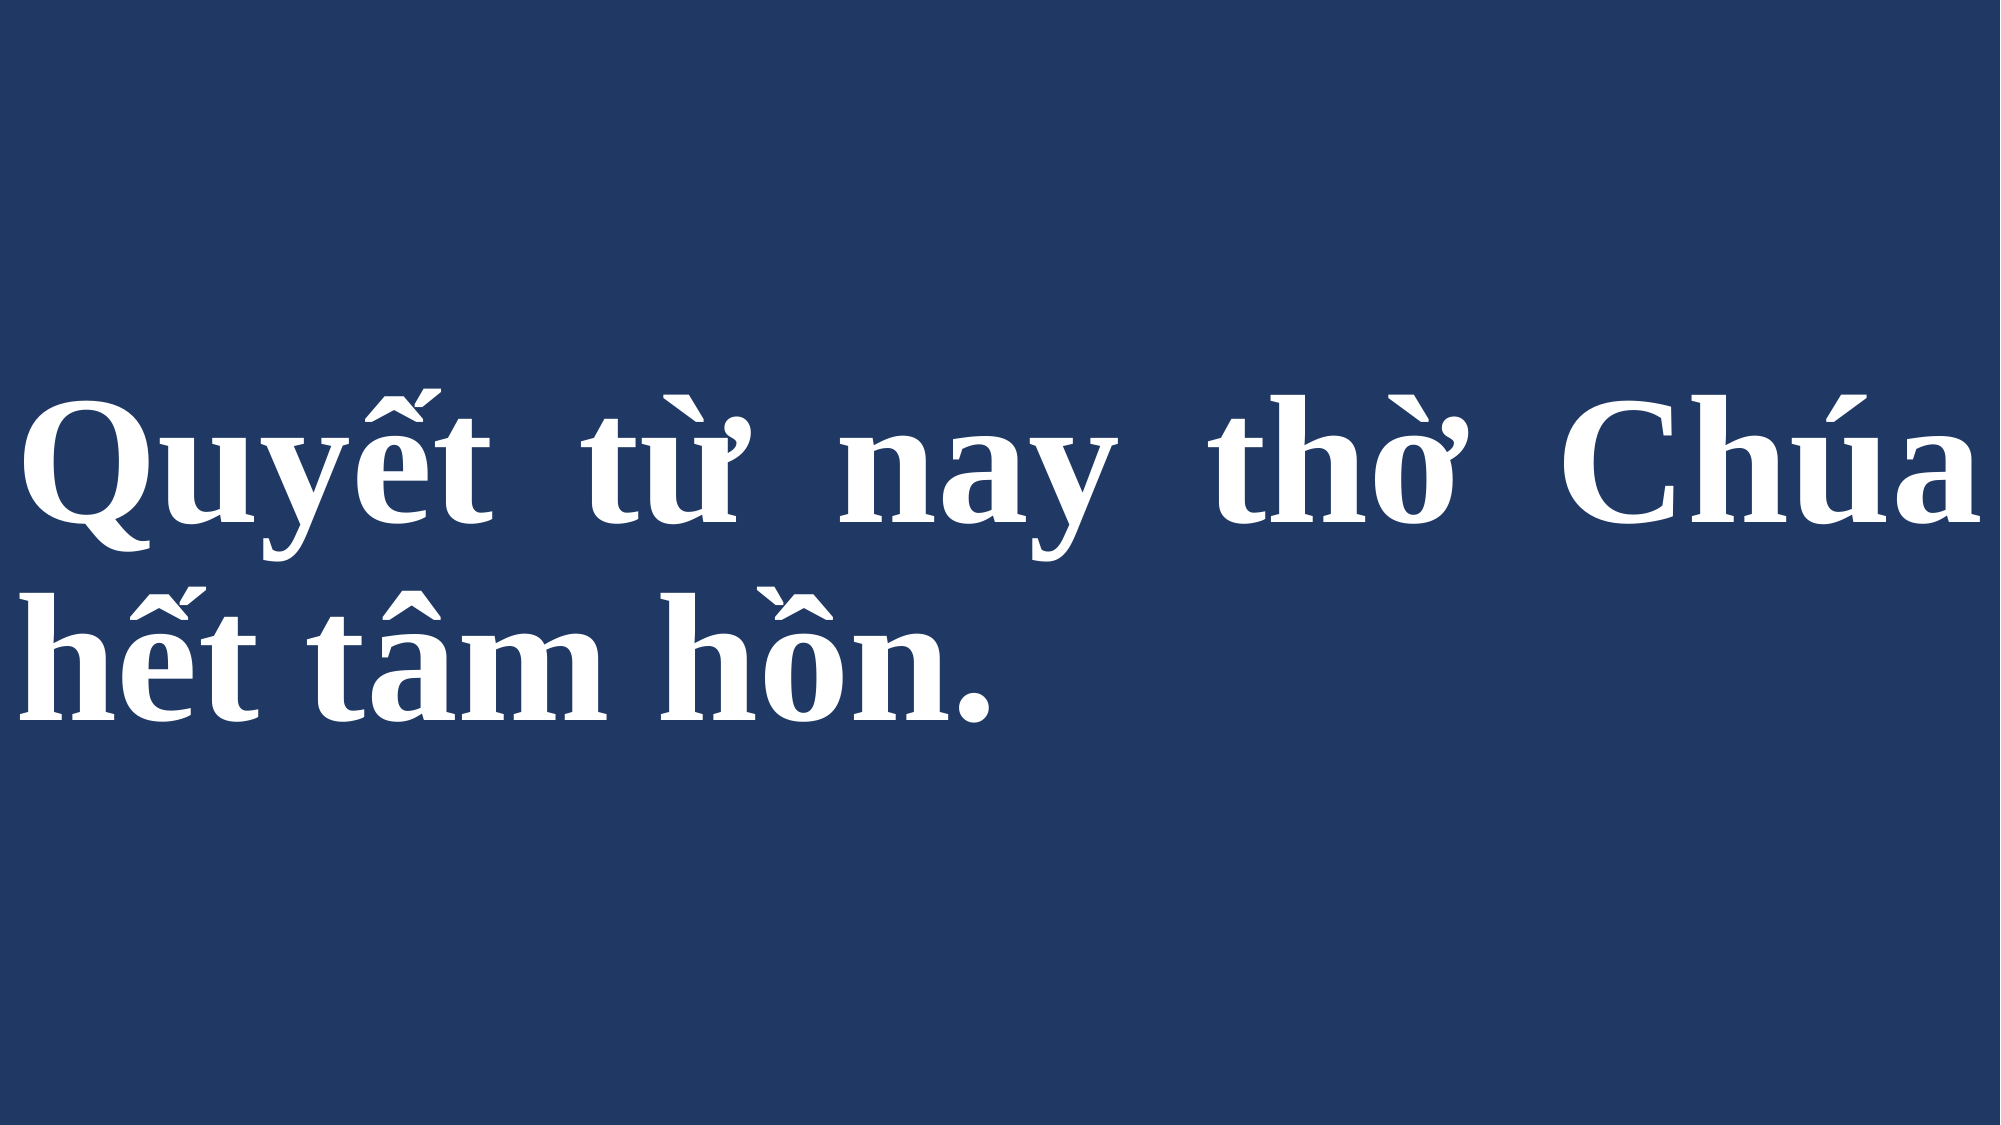

# Quyết từ nay thờ Chúa hết tâm hồn.